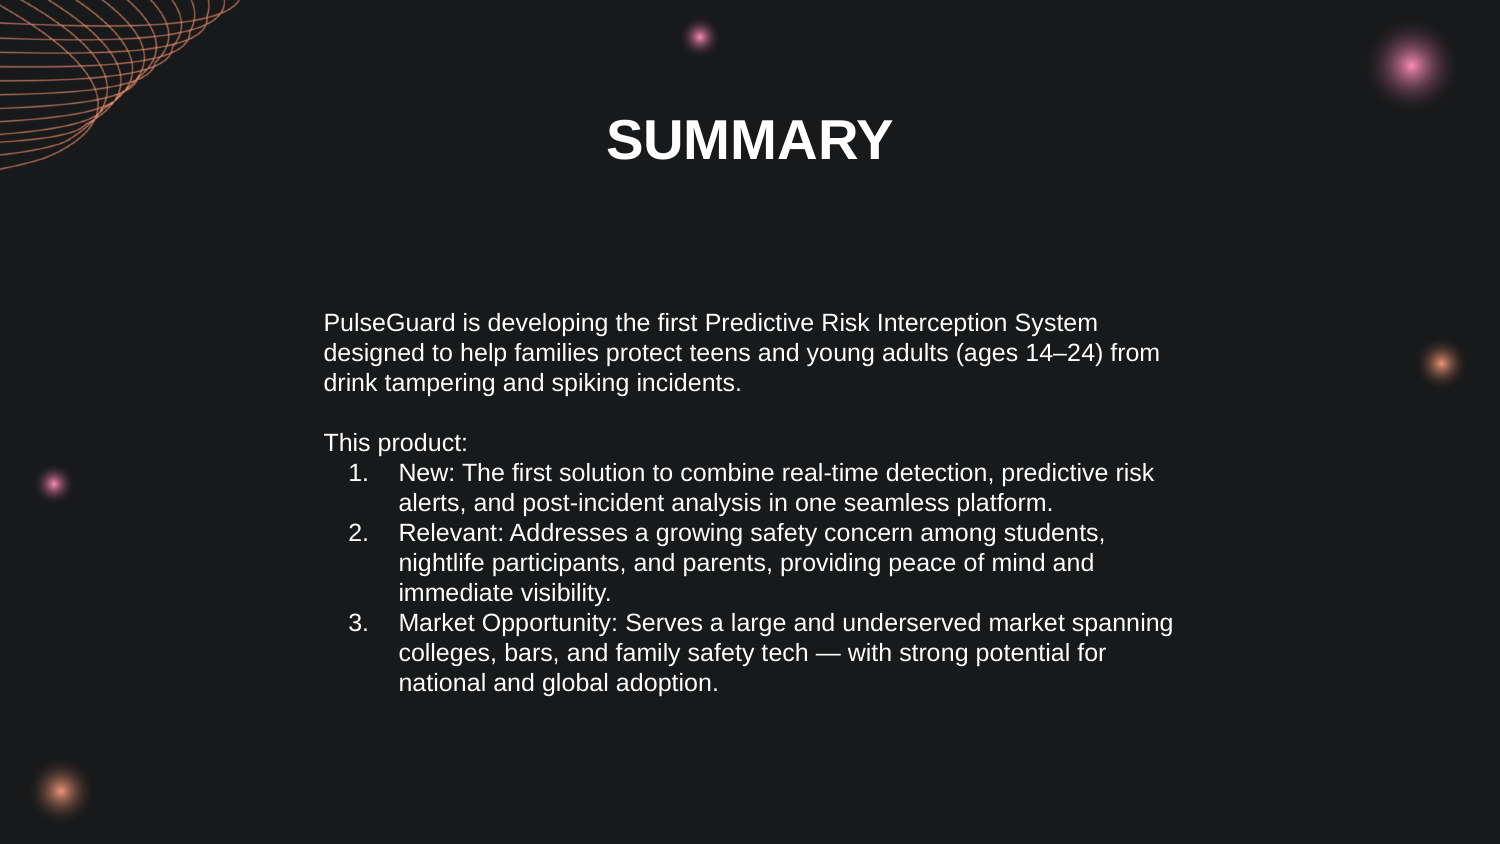

# SUMMARY
PulseGuard is developing the first Predictive Risk Interception System designed to help families protect teens and young adults (ages 14–24) from drink tampering and spiking incidents.

This product:
New: The first solution to combine real-time detection, predictive risk alerts, and post-incident analysis in one seamless platform.
Relevant: Addresses a growing safety concern among students, nightlife participants, and parents, providing peace of mind and immediate visibility.
Market Opportunity: Serves a large and underserved market spanning colleges, bars, and family safety tech — with strong potential for national and global adoption.